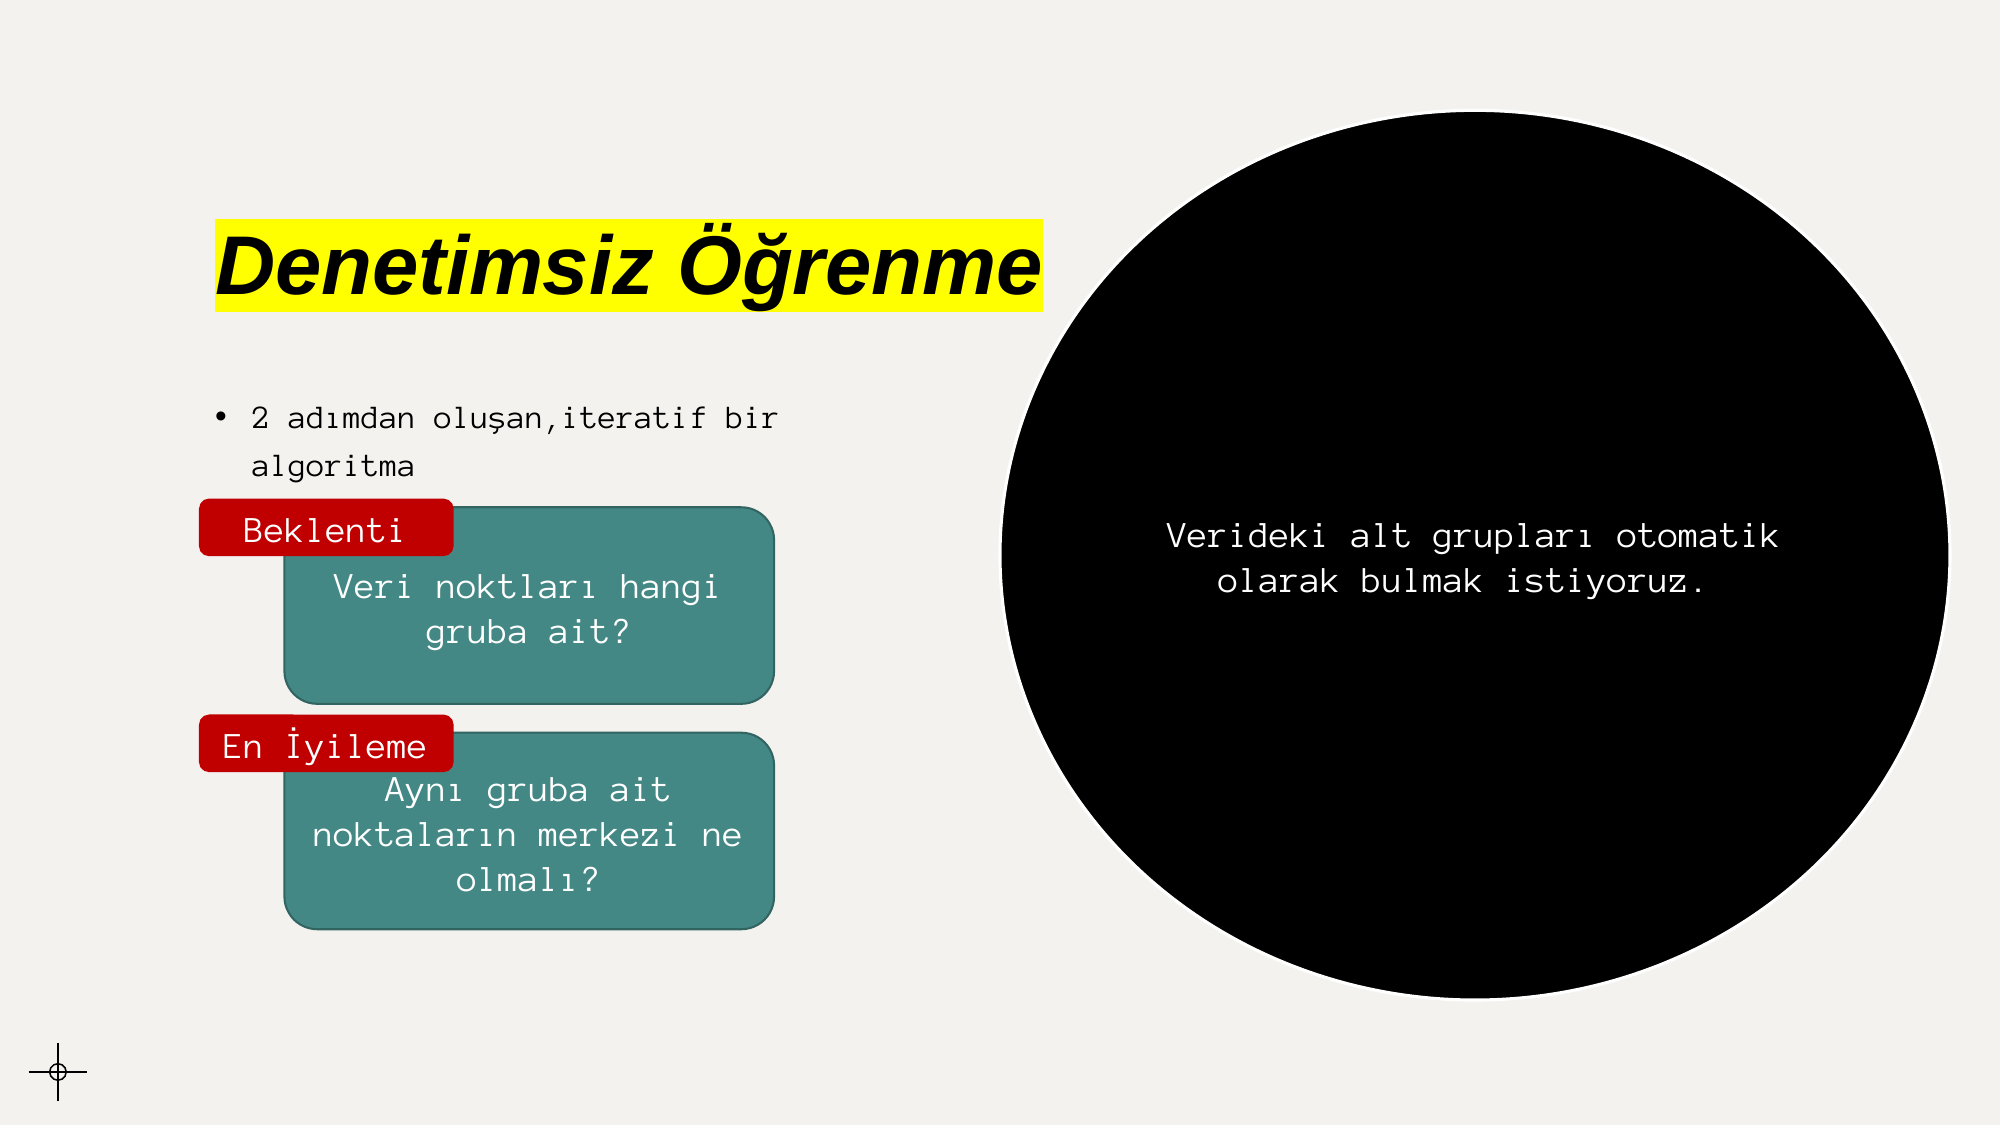

# Denetimsiz Öğrenme
Verideki alt grupları otomatik olarak bulmak istiyoruz.
2 adımdan oluşan,iteratif bir algoritma

Beklenti
Veri noktları hangi gruba ait?
En İyileme
Aynı gruba ait noktaların merkezi ne olmalı?